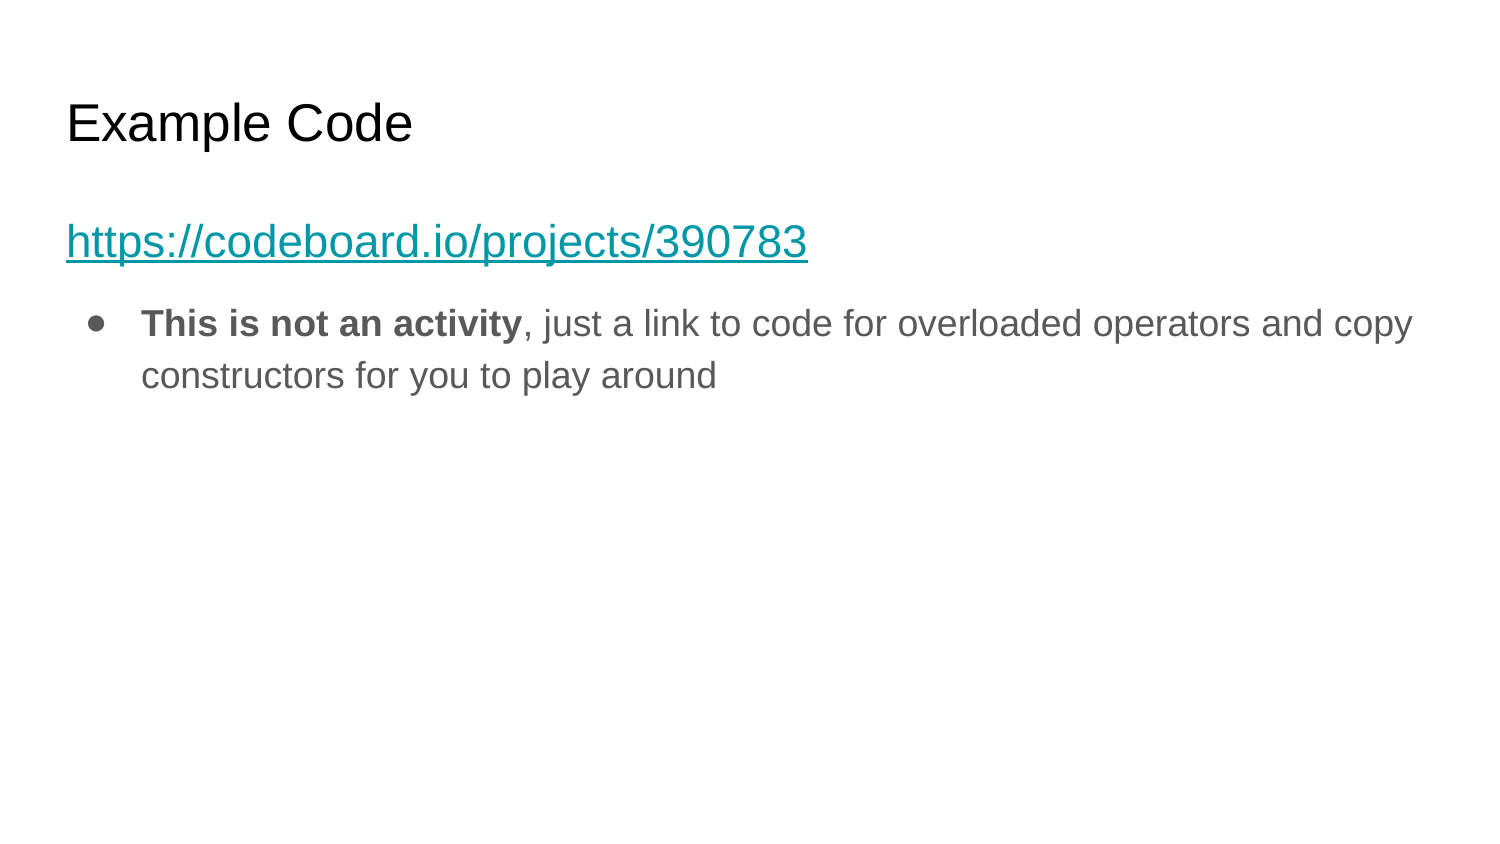

# Example Code
https://codeboard.io/projects/390783
This is not an activity, just a link to code for overloaded operators and copy constructors for you to play around